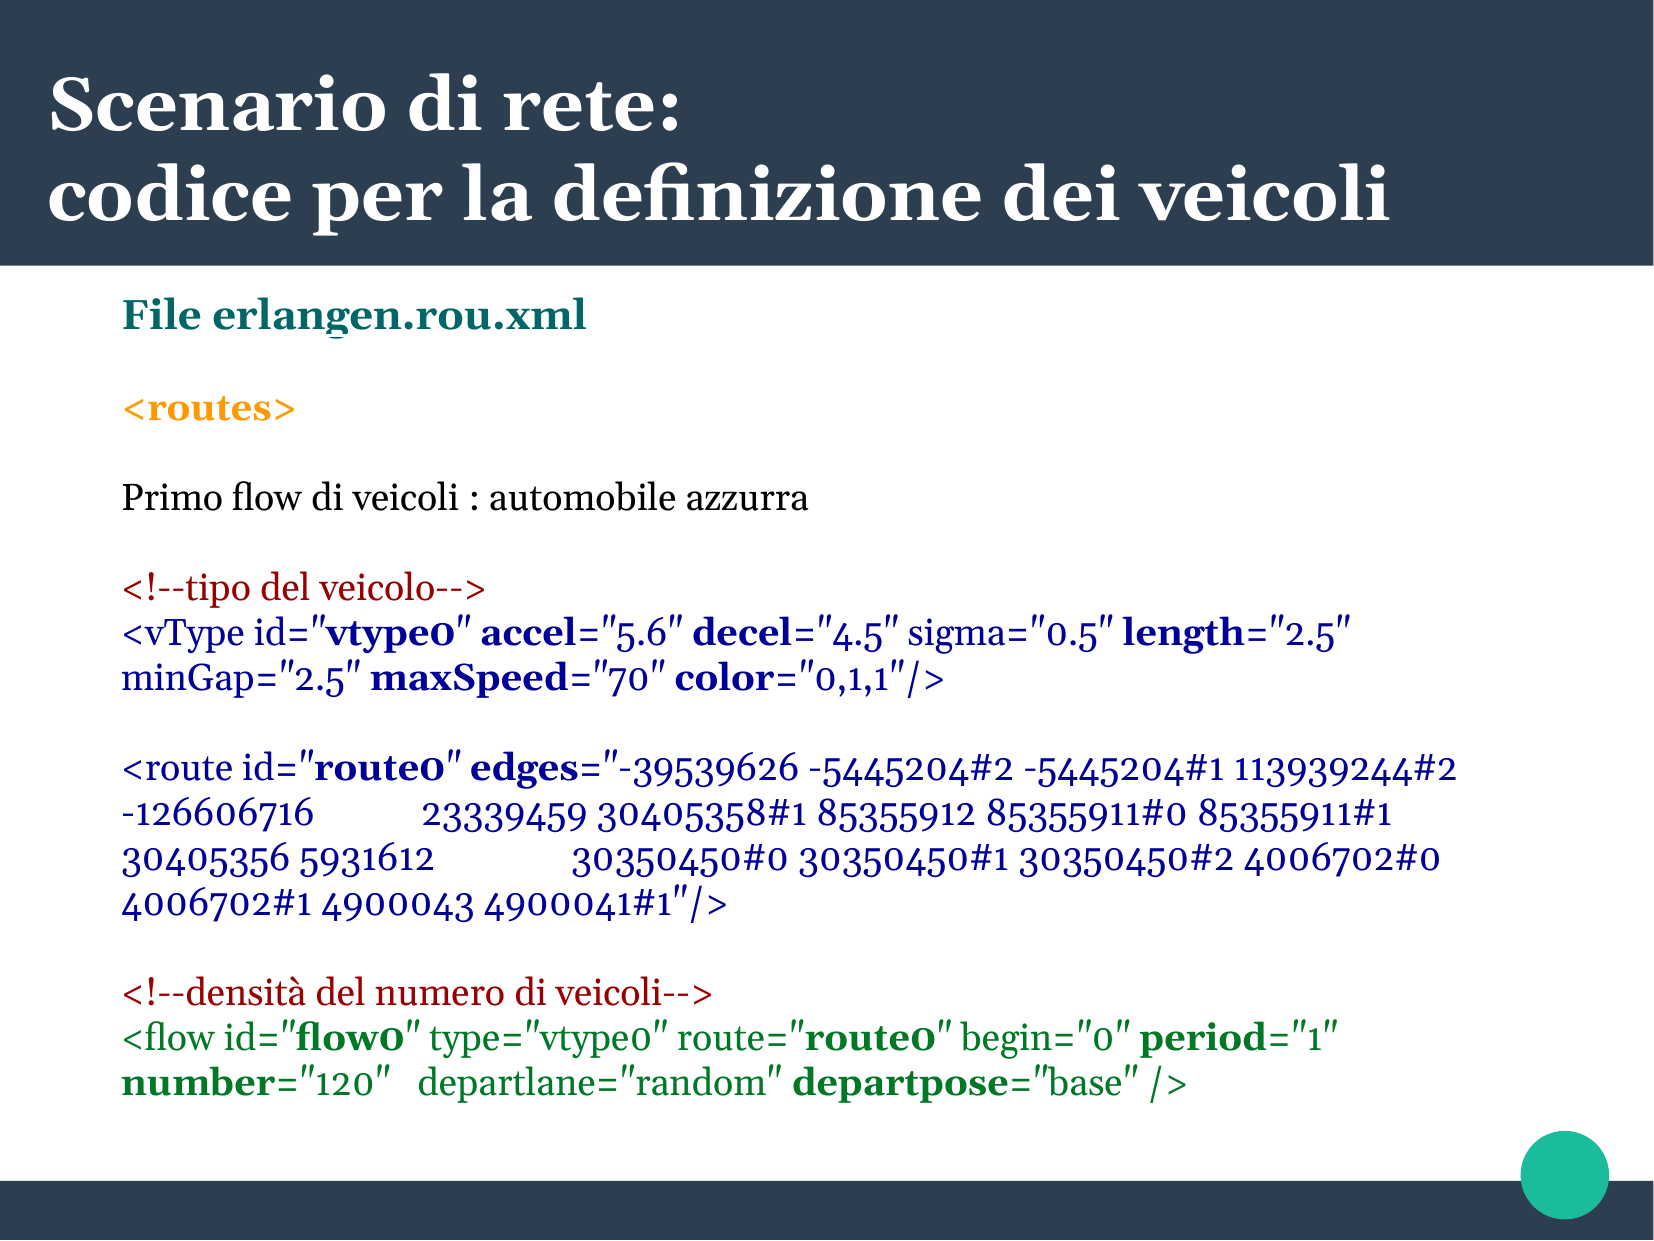

Scenario di rete:
codice per la definizione dei veicoli
File erlangen.rou.xml

<routes>

Primo flow di veicoli : automobile azzurra

<!--tipo del veicolo-->
<vType id="vtype0" accel="5.6" decel="4.5" sigma="0.5" length="2.5" minGap="2.5" maxSpeed="70" color="0,1,1"/>

<route id="route0" edges="-39539626 -5445204#2 -5445204#1 113939244#2 -126606716 	23339459 30405358#1 85355912 85355911#0 85355911#1 30405356 5931612 	30350450#0 30350450#1 30350450#2 4006702#0 4006702#1 4900043 4900041#1"/>

<!--densità del numero di veicoli-->
<flow id="flow0" type="vtype0" route="route0" begin="0" period="1" number="120"   departlane="random" departpose="base" />